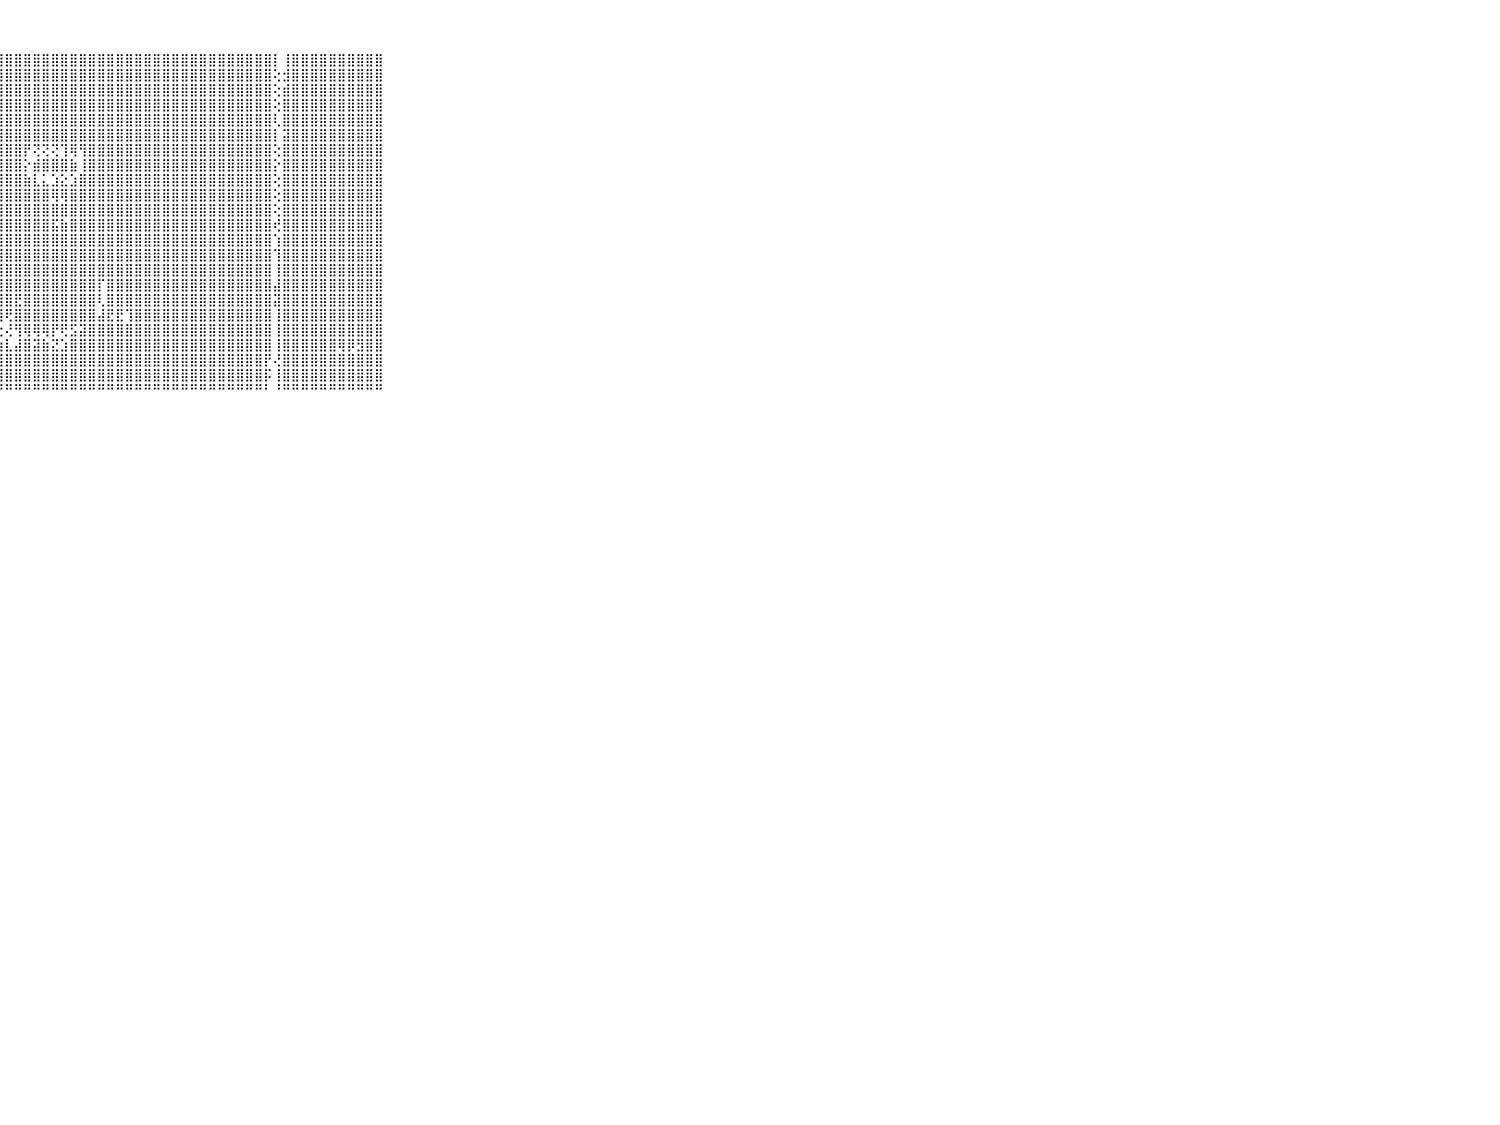

⠀⠀⠀⠀⠀⠀⠀⠀⠀⠀⠀⣿⣿⣿⣿⣿⣿⣿⣿⣿⣿⣿⣿⣿⣿⣿⣿⣿⣿⣿⣿⣿⣿⣿⣿⣿⣿⣿⣿⣿⣿⣿⣿⣿⣿⣿⣿⣿⣿⣿⣿⣿⣿⣿⣿⣿⣿⡇⢸⣿⣿⣿⣿⣿⣿⣿⣿⣿⣿⠀⠀⠀⠀⠀⠀⠀⠀⠀⠀⠀⠀
⠀⠀⠀⠀⠀⠀⠀⠀⠀⠀⠀⣿⣿⣿⣿⣿⣿⣿⣿⣿⣿⣿⣿⣿⣿⣿⣿⣿⣿⣿⣿⣿⣿⣿⣿⣿⣿⣿⣿⣿⣿⣿⣿⣿⣿⣿⣿⣿⣿⣿⣿⣿⣿⣿⣿⣿⣿⢕⣺⣿⣿⣿⣿⣿⣿⣿⣿⣿⣿⠀⠀⠀⠀⠀⠀⠀⠀⠀⠀⠀⠀
⠀⠀⠀⠀⠀⠀⠀⠀⠀⠀⠀⣿⣿⣿⣿⣿⣿⣿⣿⣿⣿⣿⣿⣿⣿⣿⣿⣿⣿⣿⣿⣿⣿⣿⣿⣿⣿⣿⣿⣿⣿⣿⣿⣿⣿⣿⣿⣿⣿⣿⣿⣿⣿⣿⣿⣿⣿⢕⣾⣿⣿⣿⣿⣿⣿⣿⣿⣿⣿⠀⠀⠀⠀⠀⠀⠀⠀⠀⠀⠀⠀
⠀⠀⠀⠀⠀⠀⠀⠀⠀⠀⠀⣿⣿⣿⣿⣿⣿⣿⣿⣿⣿⣿⣿⣿⣿⣿⣿⣿⣿⣿⣿⣿⣿⣿⣿⣿⣿⣿⣿⣿⣿⣿⣿⣿⣿⣿⣿⣿⣿⣿⣿⣿⣿⣿⣿⣿⣿⢕⣿⣿⣿⣿⣿⣿⣿⣿⣿⣿⣿⠀⠀⠀⠀⠀⠀⠀⠀⠀⠀⠀⠀
⠀⠀⠀⠀⠀⠀⠀⠀⠀⠀⠀⣿⣿⣿⣿⣿⣿⣿⣿⣿⣿⣿⣿⣿⣿⣿⣿⣿⣿⣿⣿⣿⣿⣿⣿⣿⣿⣿⣿⣿⣿⣿⣿⣿⣿⣿⣿⣿⣿⣿⣿⣿⣿⣿⣿⣿⣿⢇⣿⣿⣿⣿⣿⣿⣿⣿⣿⣿⣿⠀⠀⠀⠀⠀⠀⠀⠀⠀⠀⠀⠀
⠀⠀⠀⠀⠀⠀⠀⠀⠀⠀⠀⣿⣿⣿⣿⣿⣿⣿⣿⣿⣿⣿⣿⣿⣿⣿⣿⣿⣿⣿⣿⣿⣿⣿⣿⣿⣿⣿⣿⣿⣿⣿⣿⣿⣿⣿⣿⣿⣿⣿⣿⣿⣿⣿⣿⣿⣿⡇⣽⣿⣿⣿⣿⣿⣿⣿⣿⣿⣿⠀⠀⠀⠀⠀⠀⠀⠀⠀⠀⠀⠀
⠀⠀⠀⠀⠀⠀⠀⠀⠀⠀⠀⣿⣿⣿⣿⣿⣿⣿⣿⣿⣿⣿⣿⣿⣿⣿⣿⣿⣿⣿⡟⢝⢝⢝⢹⢿⢻⣿⣿⣿⣿⣿⣿⣿⣿⣿⣿⣿⣿⣿⣿⣿⣿⣿⣿⣿⣿⢕⣿⣿⣿⣿⣿⣿⣿⣿⣿⣿⣿⠀⠀⠀⠀⠀⠀⠀⠀⠀⠀⠀⠀
⠀⠀⠀⠀⠀⠀⠀⠀⠀⠀⠀⣿⣿⣿⣿⣿⣿⣿⣿⣿⣿⣿⣿⣿⣿⣿⣿⣿⣿⣿⡕⣾⣿⣿⣿⣷⢸⣿⣿⣿⣿⣿⣿⣿⣿⣿⣿⣿⣿⣿⣿⣿⣿⣿⣿⣿⣿⡕⣿⣿⣿⣿⣿⣿⣿⣿⣿⣿⣿⠀⠀⠀⠀⠀⠀⠀⠀⠀⠀⠀⠀
⠀⠀⠀⠀⠀⠀⠀⠀⠀⠀⠀⣿⣿⣿⣿⣿⣿⣿⣿⣿⣿⣿⣿⣿⣿⣿⣿⣿⣿⣿⣷⣇⣅⣱⣕⣱⣿⣿⣿⣿⣿⣿⣿⣿⣿⣿⣿⣿⣿⣿⣿⣿⣿⣿⣿⣿⣿⢕⣿⣿⣿⣿⣿⣿⣿⣿⣿⣿⣿⠀⠀⠀⠀⠀⠀⠀⠀⠀⠀⠀⠀
⠀⠀⠀⠀⠀⠀⠀⠀⠀⠀⠀⣿⣿⣿⣿⣿⣿⣿⣿⣿⣿⣿⣿⣿⣿⣿⣿⣿⣿⣿⣿⣿⣿⢿⢿⣿⣿⣿⣿⣿⣿⣿⣿⣿⣿⣿⣿⣿⣿⣿⣿⣿⣿⣿⣿⣿⣿⢕⣿⣿⣿⣿⣿⣿⣿⣿⣿⣿⣿⠀⠀⠀⠀⠀⠀⠀⠀⠀⠀⠀⠀
⠀⠀⠀⠀⠀⠀⠀⠀⠀⠀⠀⣿⣿⣿⣿⣿⣿⣿⣿⣿⣿⣿⣿⣿⣿⣿⣿⣿⣿⣿⣿⣿⣿⣿⣿⣿⣿⣿⣿⣿⣿⣿⣿⣿⣿⣿⣿⣿⣿⣿⣿⣿⣿⣿⣿⣿⣿⢕⣿⣿⣿⣿⣿⣿⣿⣿⣿⣿⣿⠀⠀⠀⠀⠀⠀⠀⠀⠀⠀⠀⠀
⠀⠀⠀⠀⠀⠀⠀⠀⠀⠀⠀⣿⣿⣿⣿⣿⣿⣿⣿⣿⣿⣿⣿⣿⣿⣿⣿⣿⣿⣿⣿⣿⣿⣯⣷⣿⣿⣿⣿⣿⣿⣿⣿⣿⣿⣿⣿⣿⣿⣿⣿⣿⣿⣿⣿⣿⣿⢞⣿⣿⣿⣿⣿⣿⣿⣿⣿⣿⣿⠀⠀⠀⠀⠀⠀⠀⠀⠀⠀⠀⠀
⠀⠀⠀⠀⠀⠀⠀⠀⠀⠀⠀⣿⣿⣿⣿⣿⣿⣿⣿⣿⣿⣿⣿⣿⣿⣿⣿⣿⣿⣿⣿⣿⣿⣿⣿⣿⣿⣿⣿⣿⣿⣿⣿⣿⣿⣿⣿⣿⣿⣿⣿⣿⣿⣿⣿⣿⣿⢱⣿⣿⣿⣿⣿⣿⣿⣿⣿⣿⣿⠀⠀⠀⠀⠀⠀⠀⠀⠀⠀⠀⠀
⠀⠀⠀⠀⠀⠀⠀⠀⠀⠀⠀⣿⣿⣿⣿⣿⣿⣿⣿⣿⣿⣿⣿⣿⣿⣿⣿⣿⣿⣿⣿⣿⣿⣿⣿⣿⣿⣿⣿⣿⣿⣿⣿⣿⣿⣿⣿⣿⣿⣿⣿⣿⣿⣿⣿⣿⣿⢹⣿⣿⣿⣿⣿⣿⣿⣿⣿⣿⣿⠀⠀⠀⠀⠀⠀⠀⠀⠀⠀⠀⠀
⠀⠀⠀⠀⠀⠀⠀⠀⠀⠀⠀⣿⣿⣿⣿⣿⣿⣿⣿⣿⣿⣿⣿⣿⣿⣿⣿⣿⣿⣿⣿⣿⣿⣿⣿⣿⣿⣿⣿⣿⣿⣿⣿⣿⣿⣿⣿⣿⣿⣿⣿⣿⣿⣿⣿⣿⣿⢸⣿⣿⣿⣿⣿⣿⣿⣿⣿⣿⣿⠀⠀⠀⠀⠀⠀⠀⠀⠀⠀⠀⠀
⠀⠀⠀⠀⠀⠀⠀⠀⠀⠀⠀⣿⣿⣿⣿⣿⣿⣿⣿⣿⣿⣿⣿⣿⣿⣿⢿⣿⣿⣿⣿⣿⣿⣿⣿⣿⣿⣿⡏⣿⣿⣿⣿⣿⣿⣿⣿⣿⣿⣿⣿⣿⣿⣿⣿⣿⣿⣼⣿⣿⣿⣿⣿⣿⣿⣿⣿⣿⣿⠀⠀⠀⠀⠀⠀⠀⠀⠀⠀⠀⠀
⠀⠀⠀⠀⠀⠀⠀⠀⠀⠀⠀⣿⣿⣿⣿⣿⣿⣿⣿⣿⣿⣿⣝⢟⣽⣽⣧⣼⣿⣟⣿⣿⣿⣿⣿⣿⣿⣿⢇⣿⣿⣿⣿⣿⣿⣿⣿⣿⣿⣿⣿⣿⣿⣿⣿⣿⣿⣽⣿⣿⣿⣿⣿⣿⣿⣿⣿⣿⣿⠀⠀⠀⠀⠀⠀⠀⠀⠀⠀⠀⠀
⠀⠀⠀⠀⠀⠀⠀⠀⠀⠀⠀⣿⣿⣿⣿⣿⣿⣿⣿⣿⣿⣿⣟⣿⣿⡏⢿⢿⢟⣿⣿⣿⣿⣿⣿⣿⣿⣿⣼⣟⣟⢹⣿⣿⣿⣿⣿⣿⣿⣿⣿⣿⣿⣿⣿⣿⣿⢸⣿⣿⣿⣿⣿⣿⣿⣿⣿⣿⣿⠀⠀⠀⠀⠀⠀⠀⠀⠀⠀⠀⠀
⠀⠀⠀⠀⠀⠀⠀⠀⠀⠀⠀⣿⣿⣿⣿⣿⣿⣿⣿⣿⣿⣿⣿⣿⣿⣧⡕⢕⢜⢻⢿⢿⢿⡟⢟⣫⣽⣿⣿⣿⣿⣿⣿⣿⣿⣿⣿⣿⣿⣿⣿⣿⣿⣿⣿⣿⣿⢸⣿⣿⣿⣿⣿⣿⣿⣿⣿⣿⣿⠀⠀⠀⠀⠀⠀⠀⠀⠀⠀⠀⠀
⠀⠀⠀⠀⠀⠀⠀⠀⠀⠀⠀⣿⣿⣿⣿⣿⣿⣿⣿⣿⣿⣿⣿⣿⣿⣿⣇⣱⣇⣼⣿⣽⣷⣝⣱⣿⣿⣿⣿⣿⣿⣿⣿⣿⣿⣿⣿⣿⣿⣿⣿⣿⣿⣿⣿⣿⣿⢸⣿⣿⣿⣿⣿⣿⢿⡿⣻⣿⣿⠀⠀⠀⠀⠀⠀⠀⠀⠀⠀⠀⠀
⠀⠀⠀⠀⠀⠀⠀⠀⠀⠀⠀⣿⣿⣿⣿⣿⣿⣿⣿⣿⣿⣿⣿⣿⣿⣿⣿⣿⣿⣿⣿⣿⣿⣿⣿⣿⣿⣿⣿⣿⣿⣿⣿⣿⣿⣿⣿⣿⣿⣿⣿⣿⣿⣿⣿⣿⡟⢜⣿⣿⣿⣿⣿⣿⣿⣿⣿⣿⣿⠀⠀⠀⠀⠀⠀⠀⠀⠀⠀⠀⠀
⠀⠀⠀⠀⠀⠀⠀⠀⠀⠀⠀⣿⣿⣿⣿⣿⣿⣿⣿⣿⣿⣿⣿⣿⣿⣿⣿⣿⣿⣿⣿⣿⣿⣿⣿⣿⣿⣿⣿⣿⣿⣿⣿⣿⣿⣿⣿⣿⣿⣿⣿⣿⣿⣿⣿⣿⡯⢸⣿⣿⣿⣿⣿⣿⣿⣿⣿⣿⣿⠀⠀⠀⠀⠀⠀⠀⠀⠀⠀⠀⠀
⠀⠀⠀⠀⠀⠀⠀⠀⠀⠀⠀⠛⠛⠛⠛⠛⠛⠛⠛⠛⠛⠛⠛⠛⠛⠛⠛⠛⠛⠛⠛⠛⠛⠛⠛⠛⠛⠛⠛⠛⠛⠛⠛⠛⠛⠛⠛⠛⠛⠛⠛⠛⠛⠛⠛⠛⠃⠘⠛⠛⠛⠛⠛⠛⠛⠛⠛⠛⠛⠀⠀⠀⠀⠀⠀⠀⠀⠀⠀⠀⠀